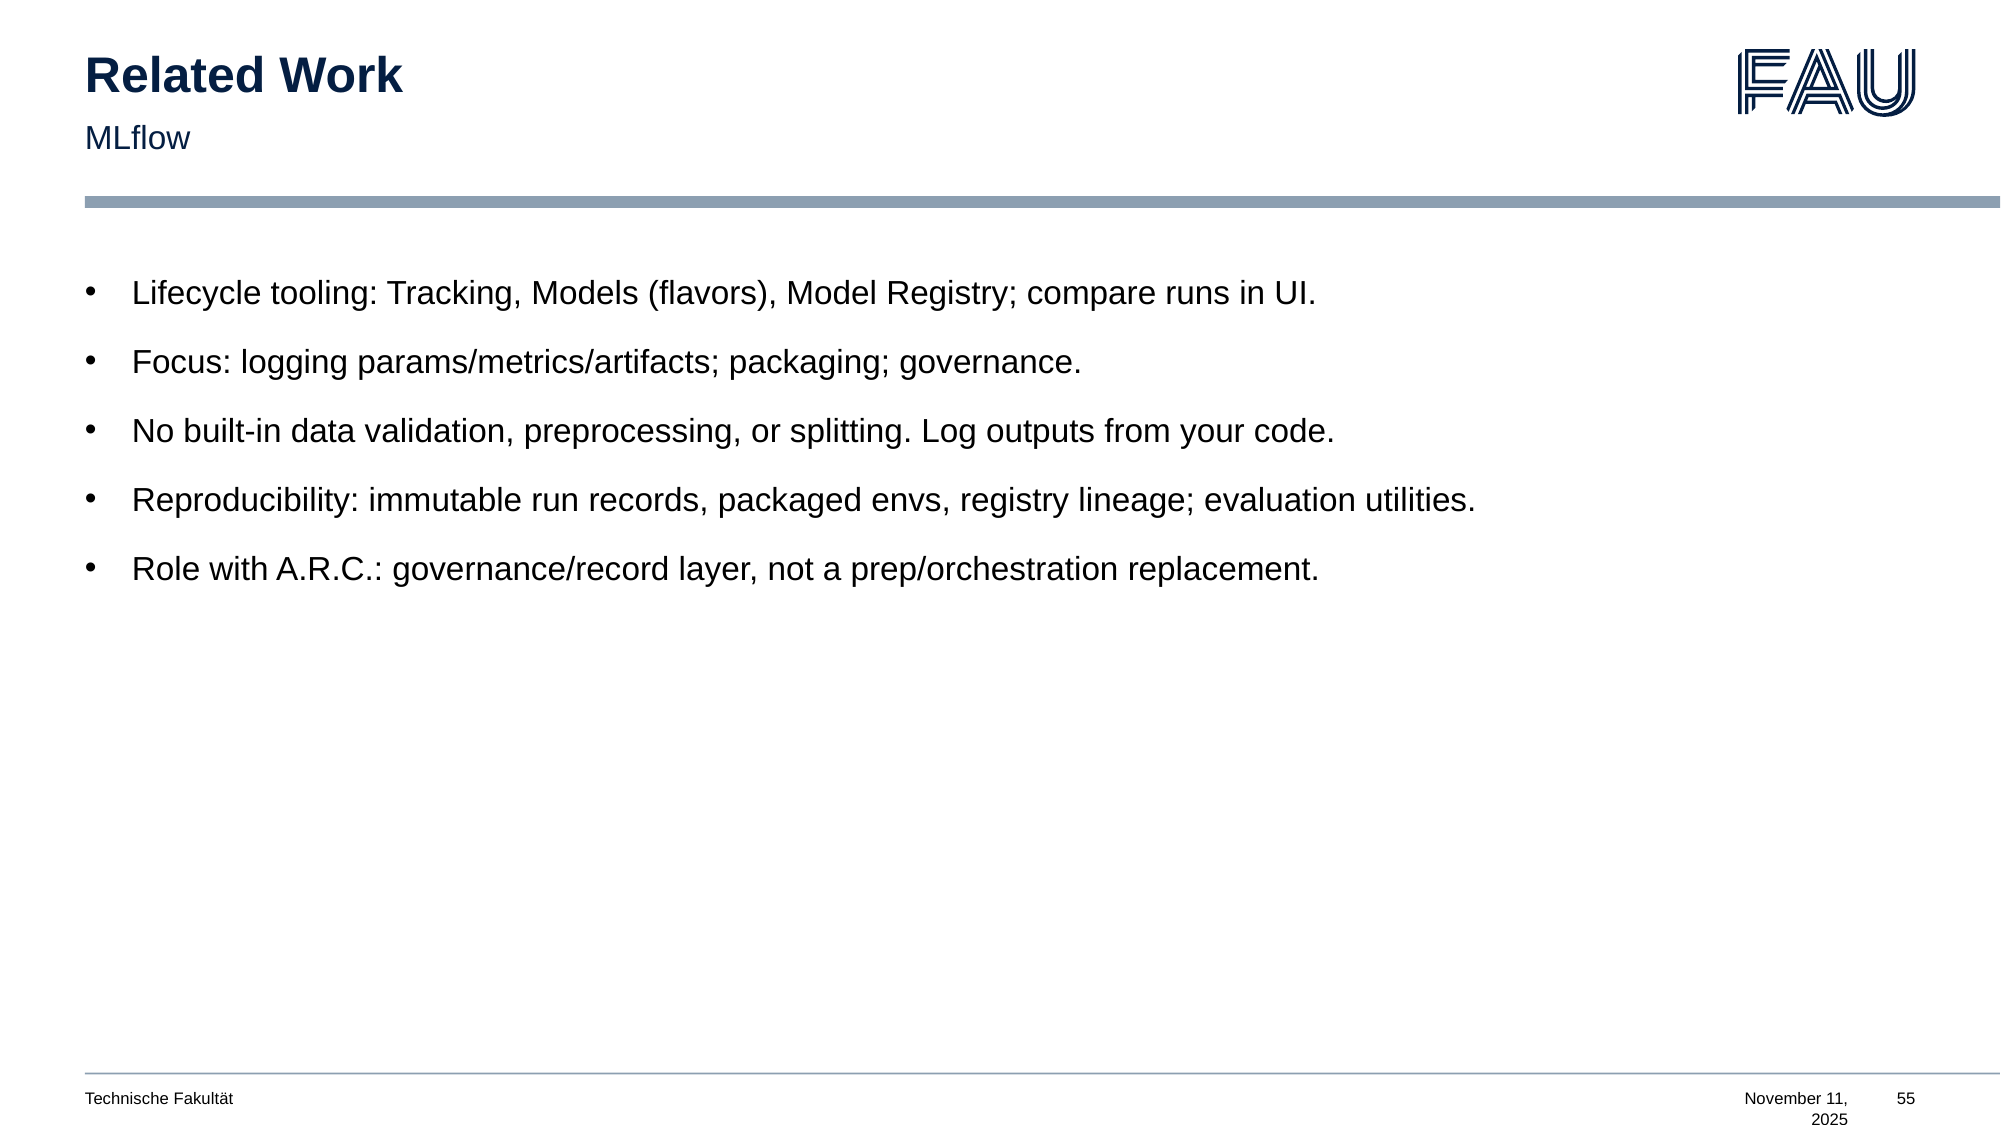

# Related Work

MLflow
Lifecycle tooling: Tracking, Models (flavors), Model Registry; compare runs in UI.
Focus: logging params/metrics/artifacts; packaging; governance.
No built-in data validation, preprocessing, or splitting. Log outputs from your code.
Reproducibility: immutable run records, packaged envs, registry lineage; evaluation utilities.
Role with A.R.C.: governance/record layer, not a prep/orchestration replacement.
Technische Fakultät
November 11, 2025
55